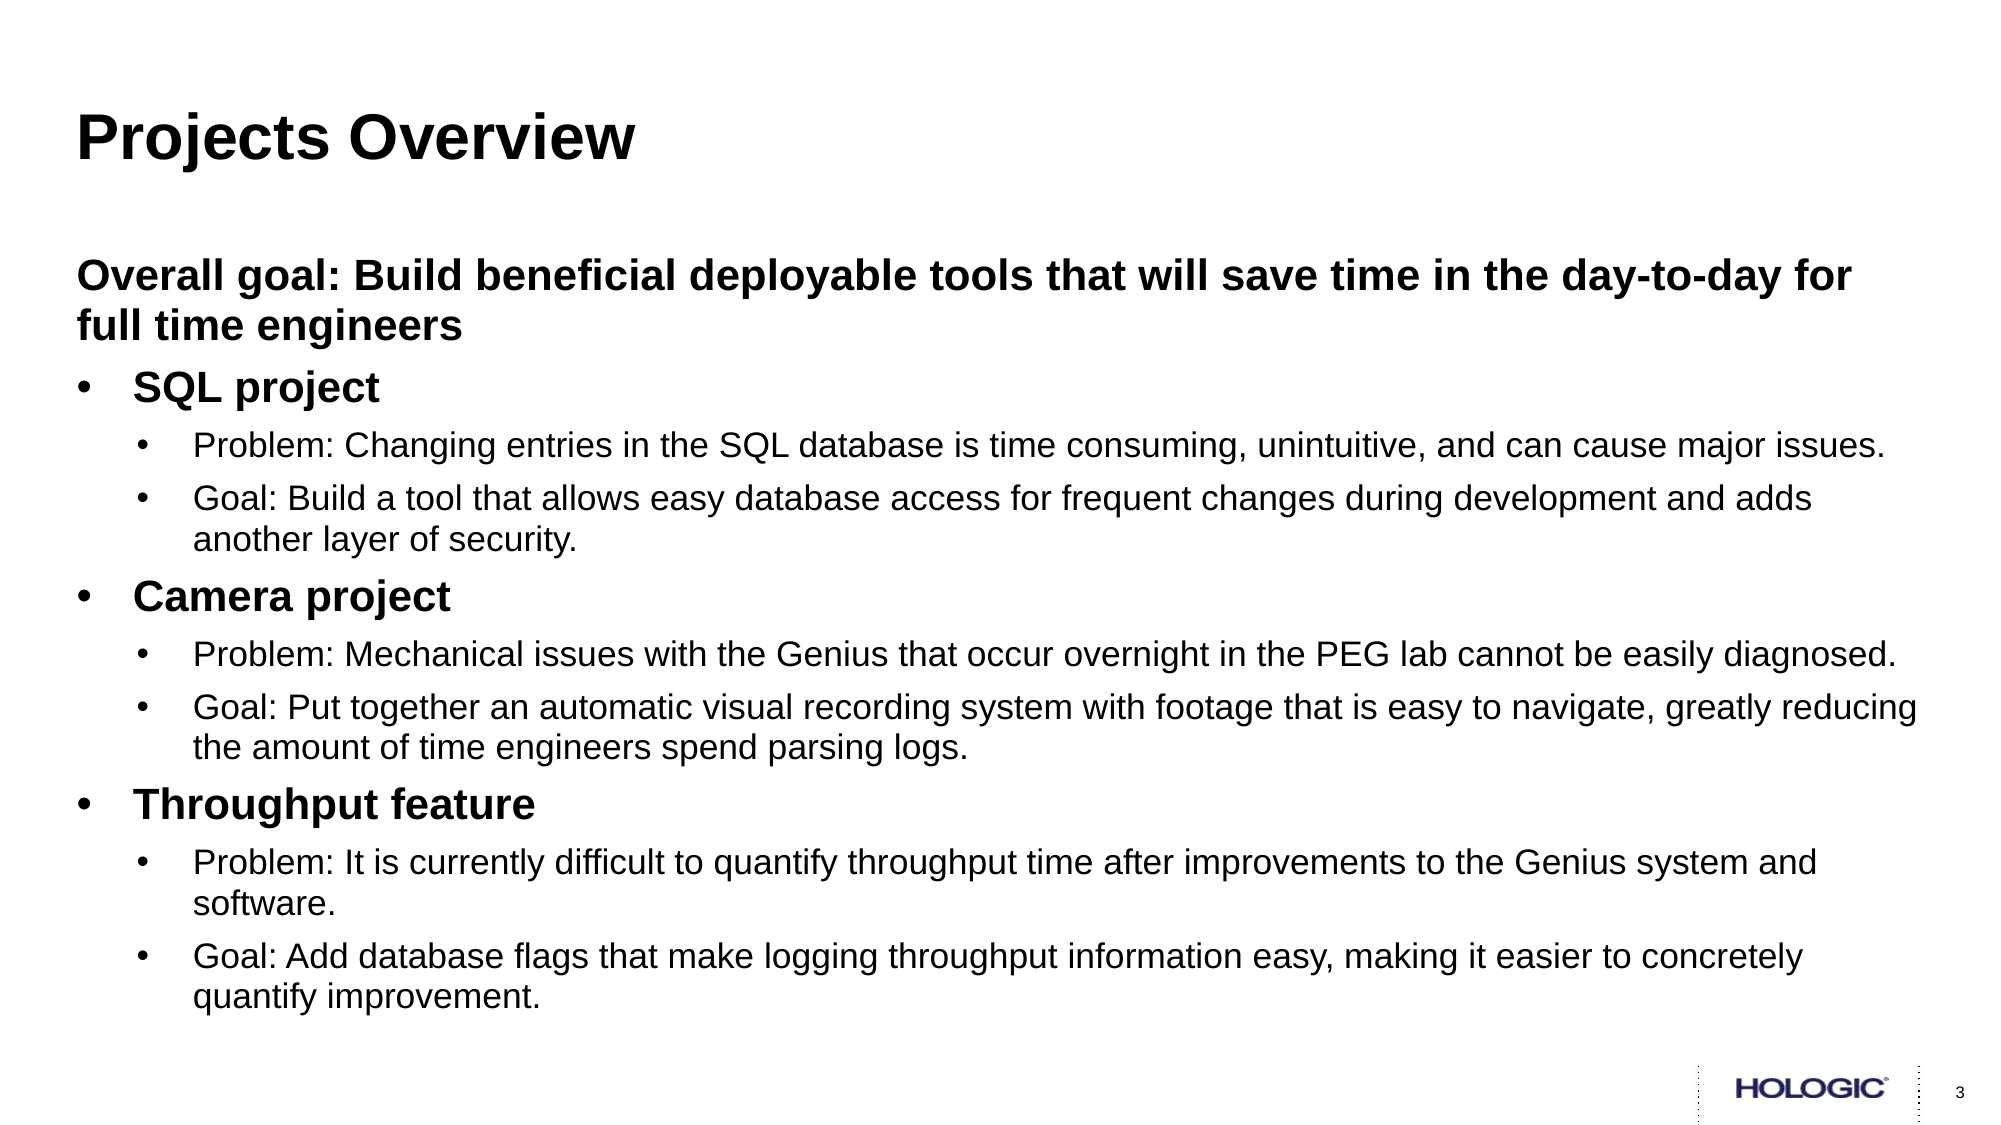

# Projects Overview
Overall goal: Build beneficial deployable tools that will save time in the day-to-day for full time engineers
SQL project
Problem: Changing entries in the SQL database is time consuming, unintuitive, and can cause major issues.
Goal: Build a tool that allows easy database access for frequent changes during development and adds another layer of security.
Camera project
Problem: Mechanical issues with the Genius that occur overnight in the PEG lab cannot be easily diagnosed.
Goal: Put together an automatic visual recording system with footage that is easy to navigate, greatly reducing the amount of time engineers spend parsing logs.
Throughput feature
Problem: It is currently difficult to quantify throughput time after improvements to the Genius system and software.
Goal: Add database flags that make logging throughput information easy, making it easier to concretely quantify improvement.

3